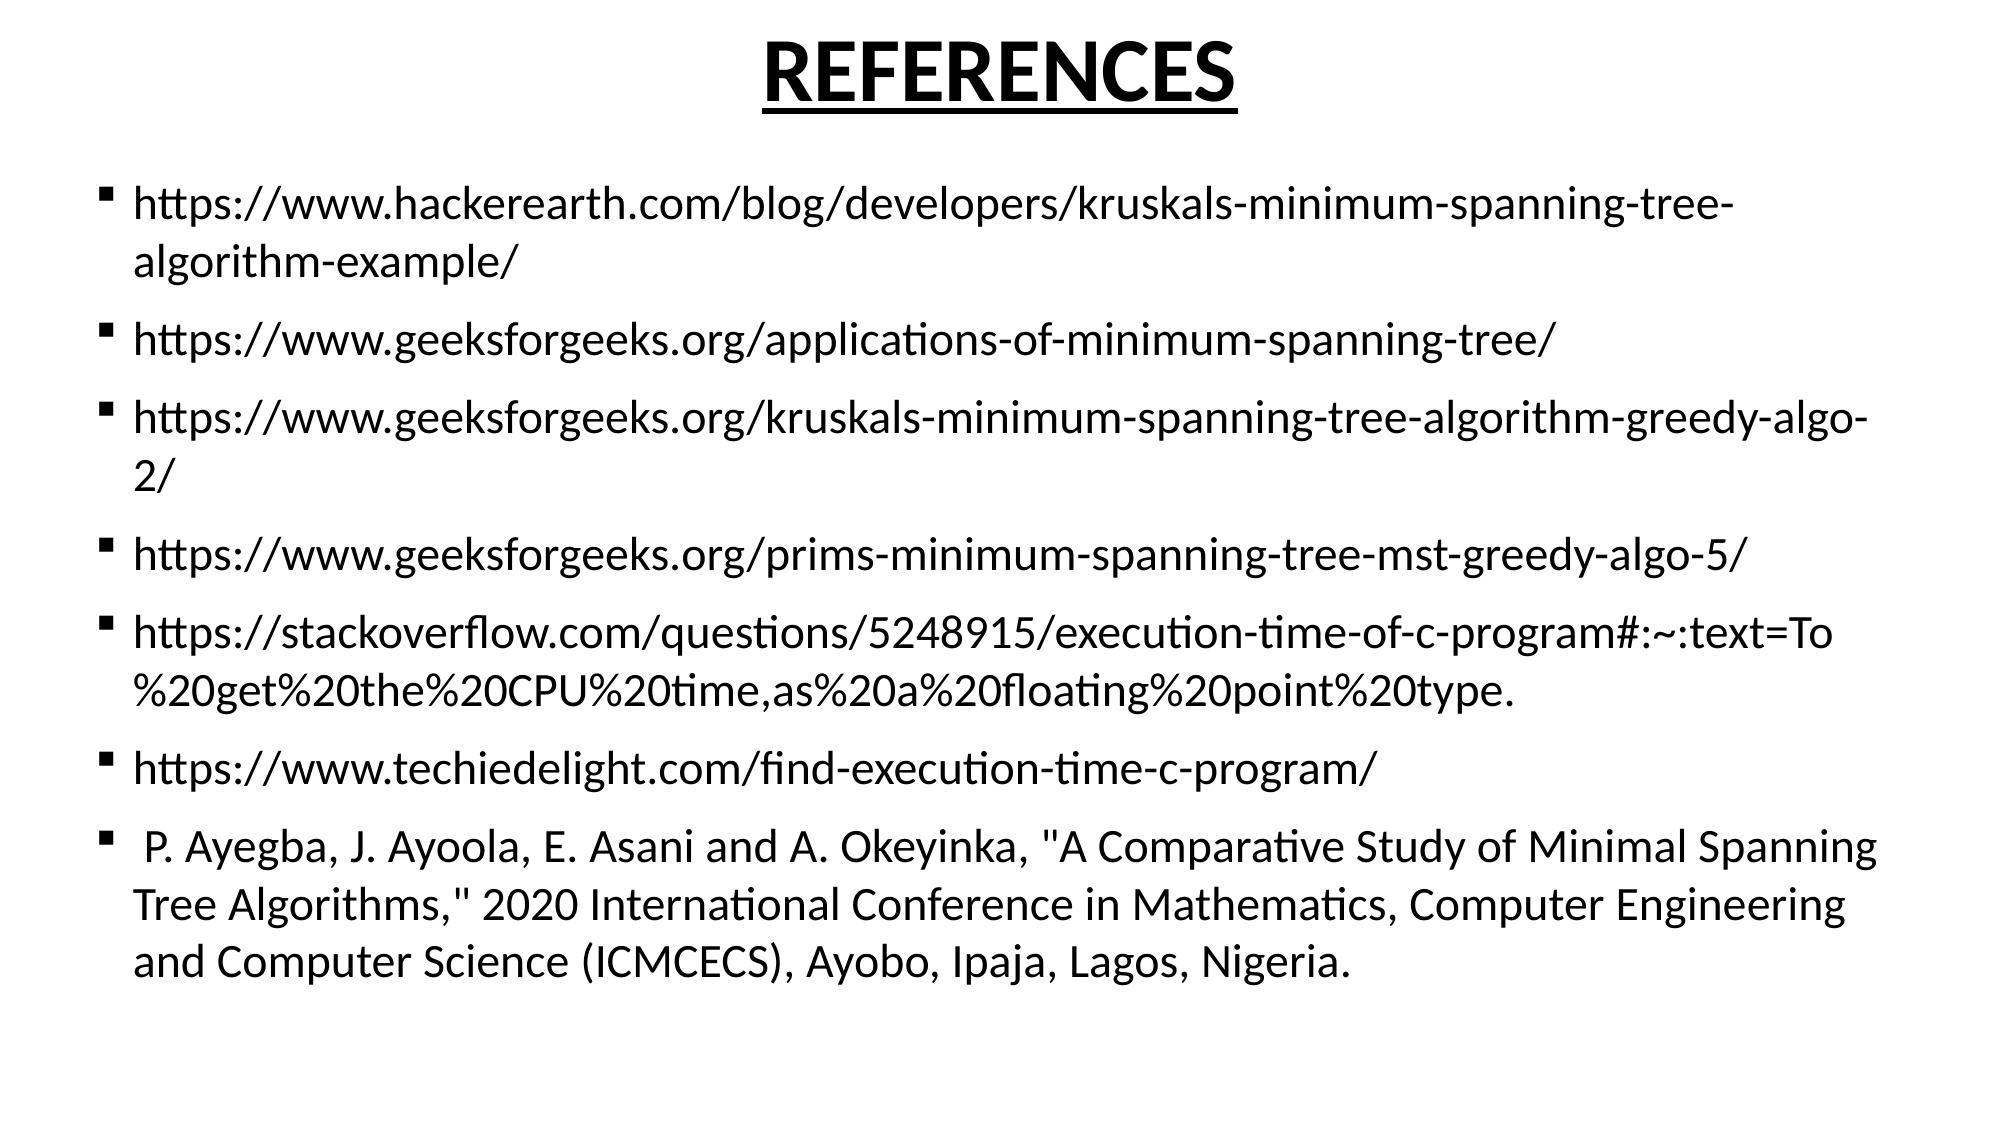

# REFERENCES
https://www.hackerearth.com/blog/developers/kruskals-minimum-spanning-tree-algorithm-example/
https://www.geeksforgeeks.org/applications-of-minimum-spanning-tree/
https://www.geeksforgeeks.org/kruskals-minimum-spanning-tree-algorithm-greedy-algo-2/
https://www.geeksforgeeks.org/prims-minimum-spanning-tree-mst-greedy-algo-5/
https://stackoverflow.com/questions/5248915/execution-time-of-c-program#:~:text=To%20get%20the%20CPU%20time,as%20a%20floating%20point%20type.
https://www.techiedelight.com/find-execution-time-c-program/
 P. Ayegba, J. Ayoola, E. Asani and A. Okeyinka, "A Comparative Study of Minimal Spanning Tree Algorithms," 2020 International Conference in Mathematics, Computer Engineering and Computer Science (ICMCECS), Ayobo, Ipaja, Lagos, Nigeria.